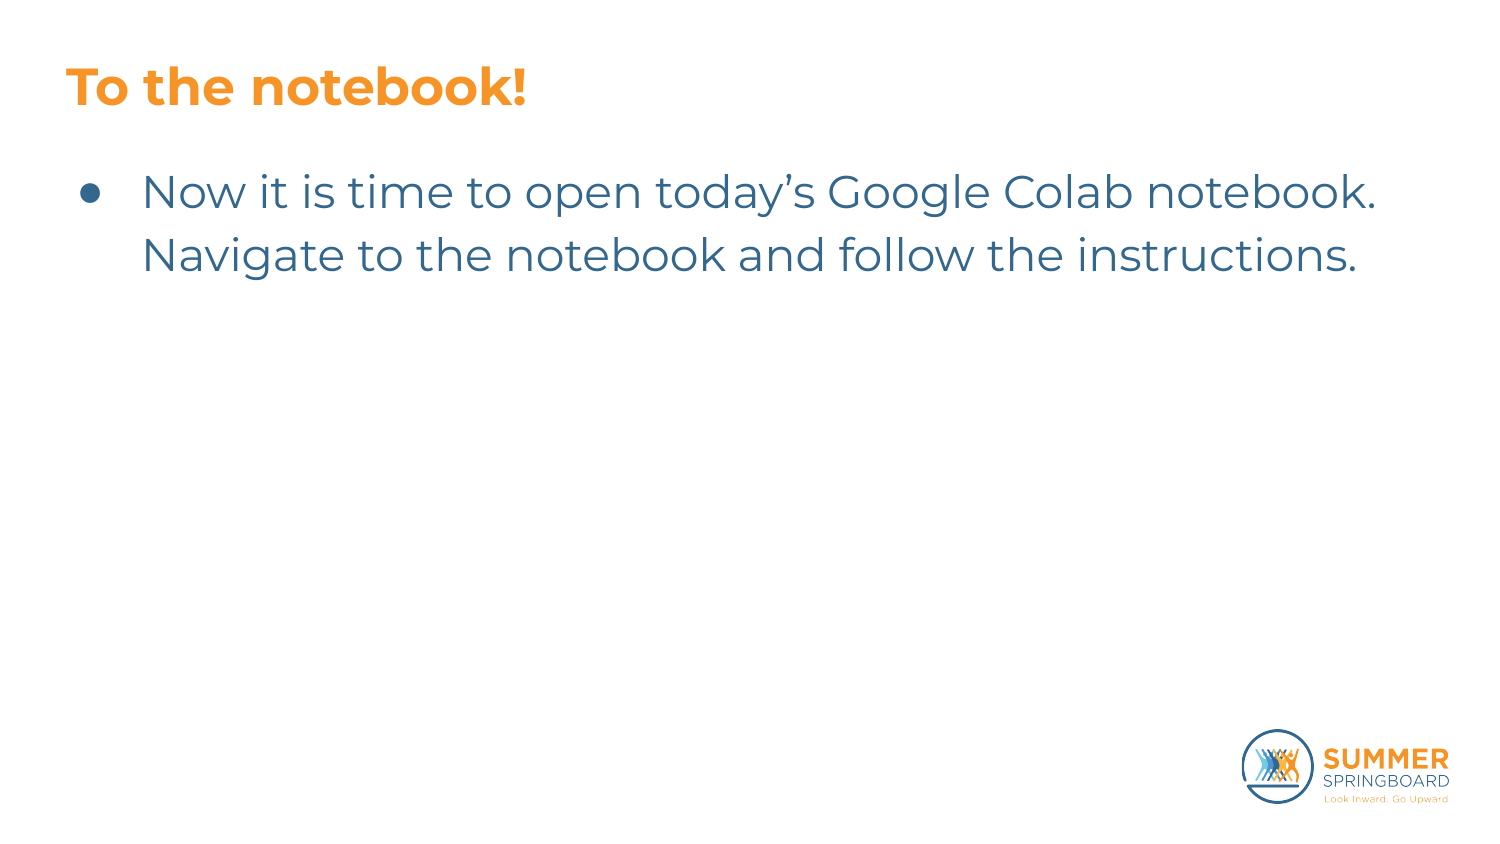

# To the notebook!
Now it is time to open today’s Google Colab notebook.  Navigate to the notebook and follow the instructions.